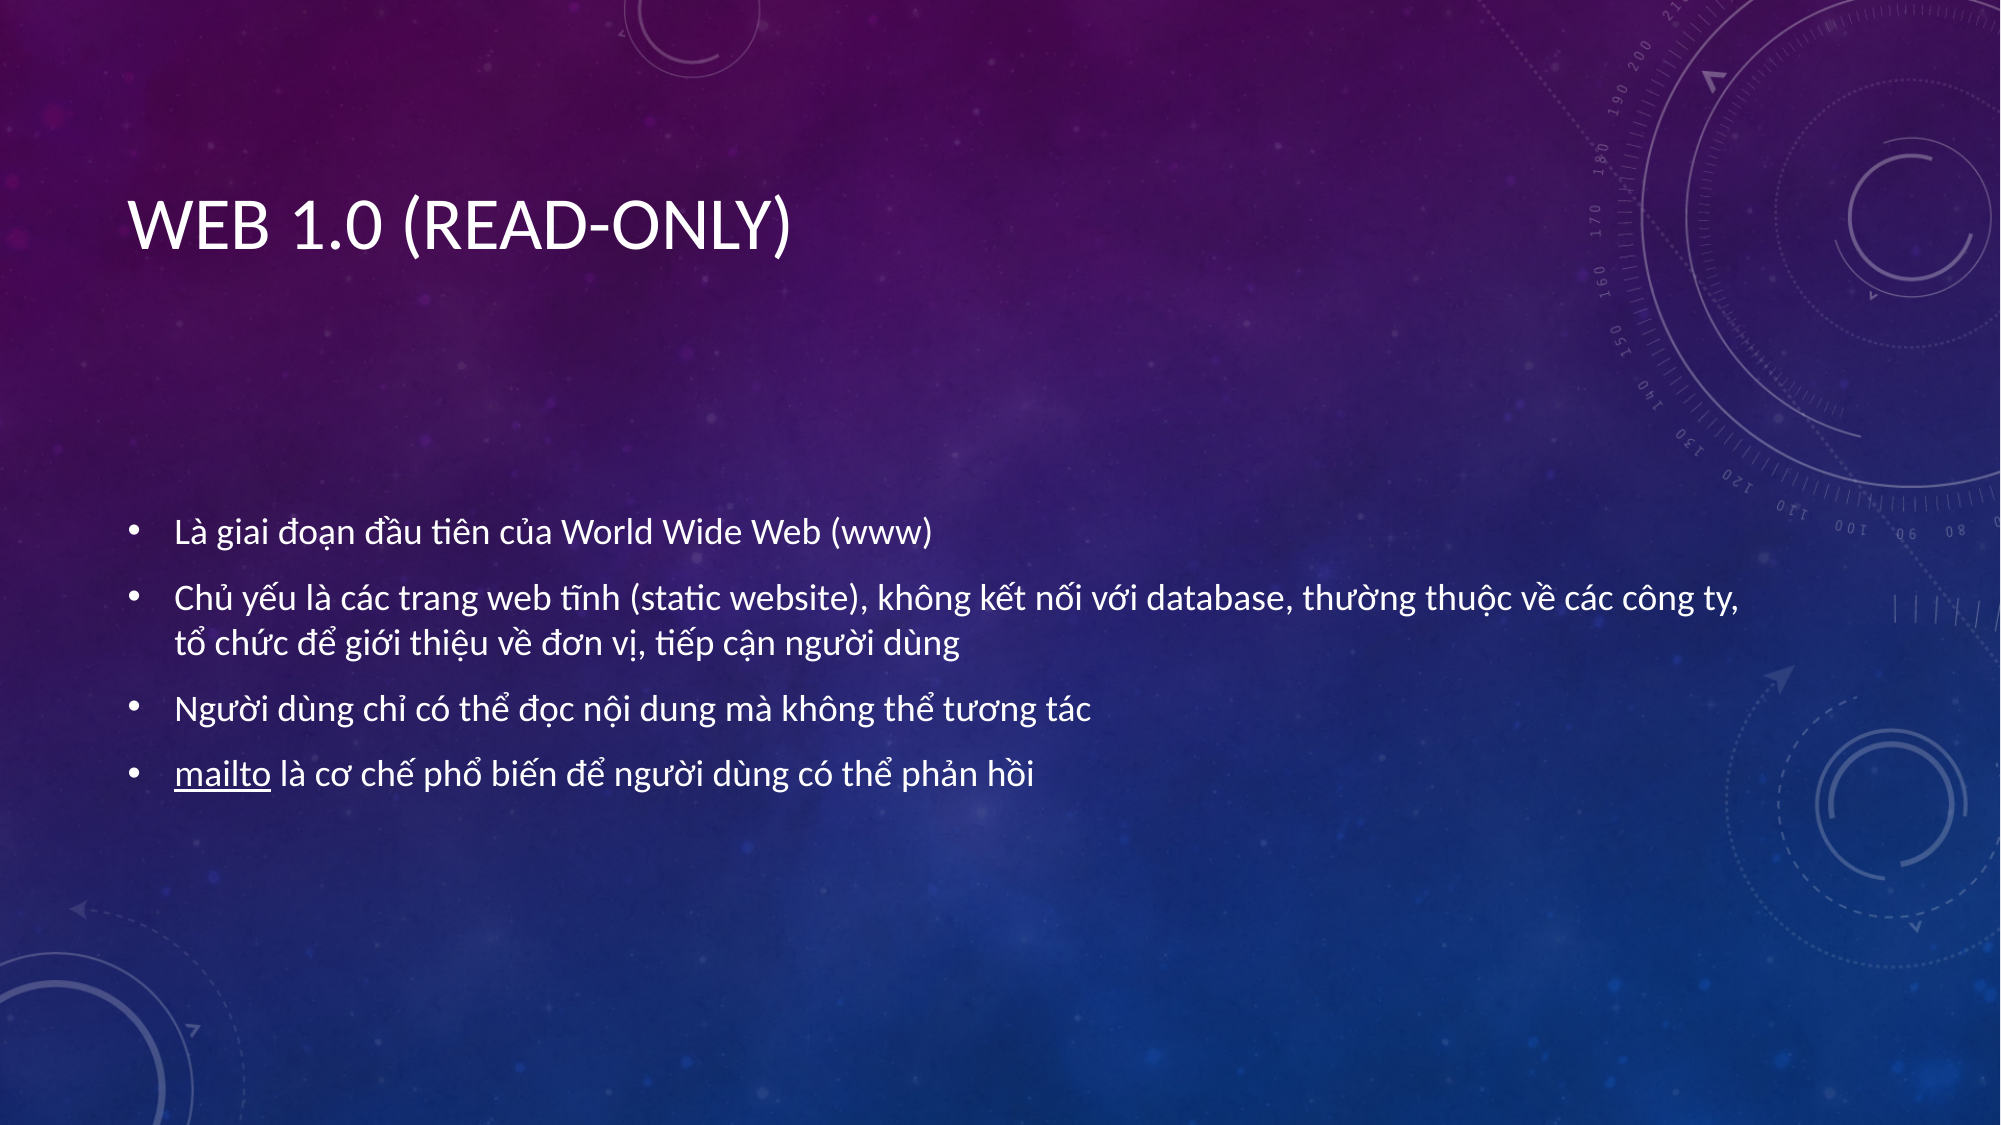

# Web 1.0 (Read-only)
Là giai đoạn đầu tiên của World Wide Web (www)
Chủ yếu là các trang web tĩnh (static website), không kết nối với database, thường thuộc về các công ty, tổ chức để giới thiệu về đơn vị, tiếp cận người dùng
Người dùng chỉ có thể đọc nội dung mà không thể tương tác
mailto là cơ chế phổ biến để người dùng có thể phản hồi